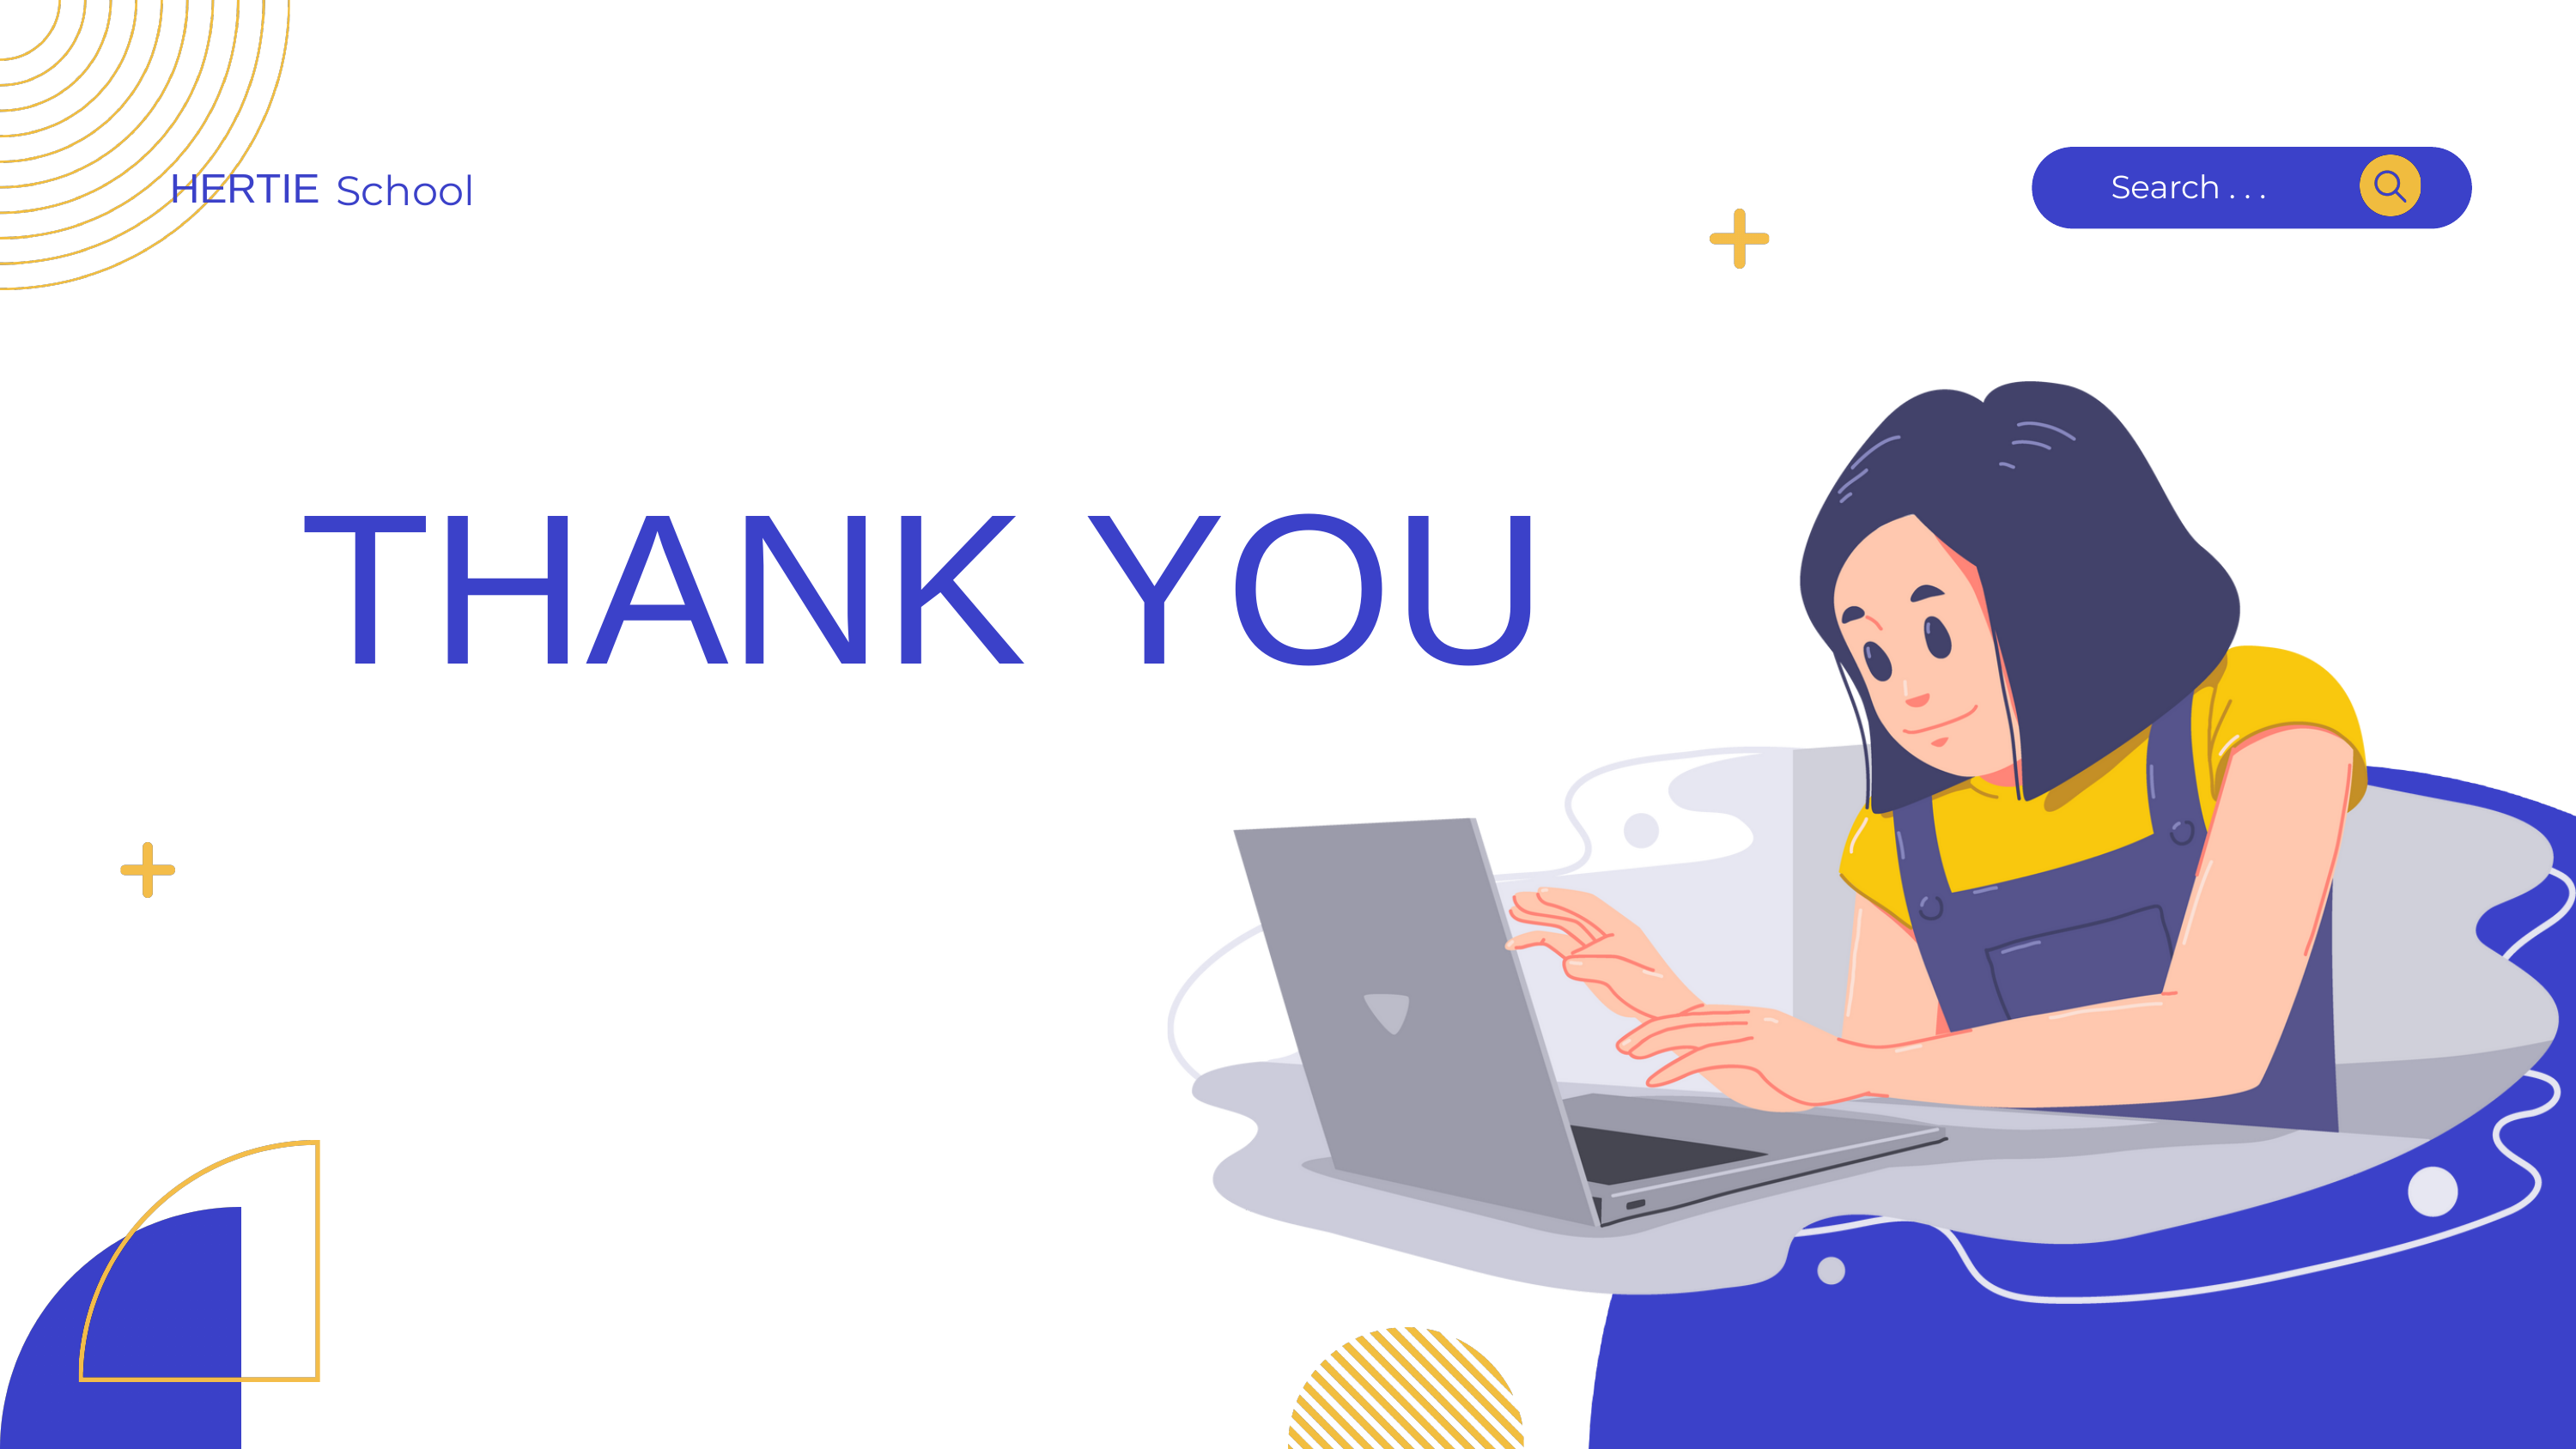

HERTIE

School
Search . . .

THANK YOU